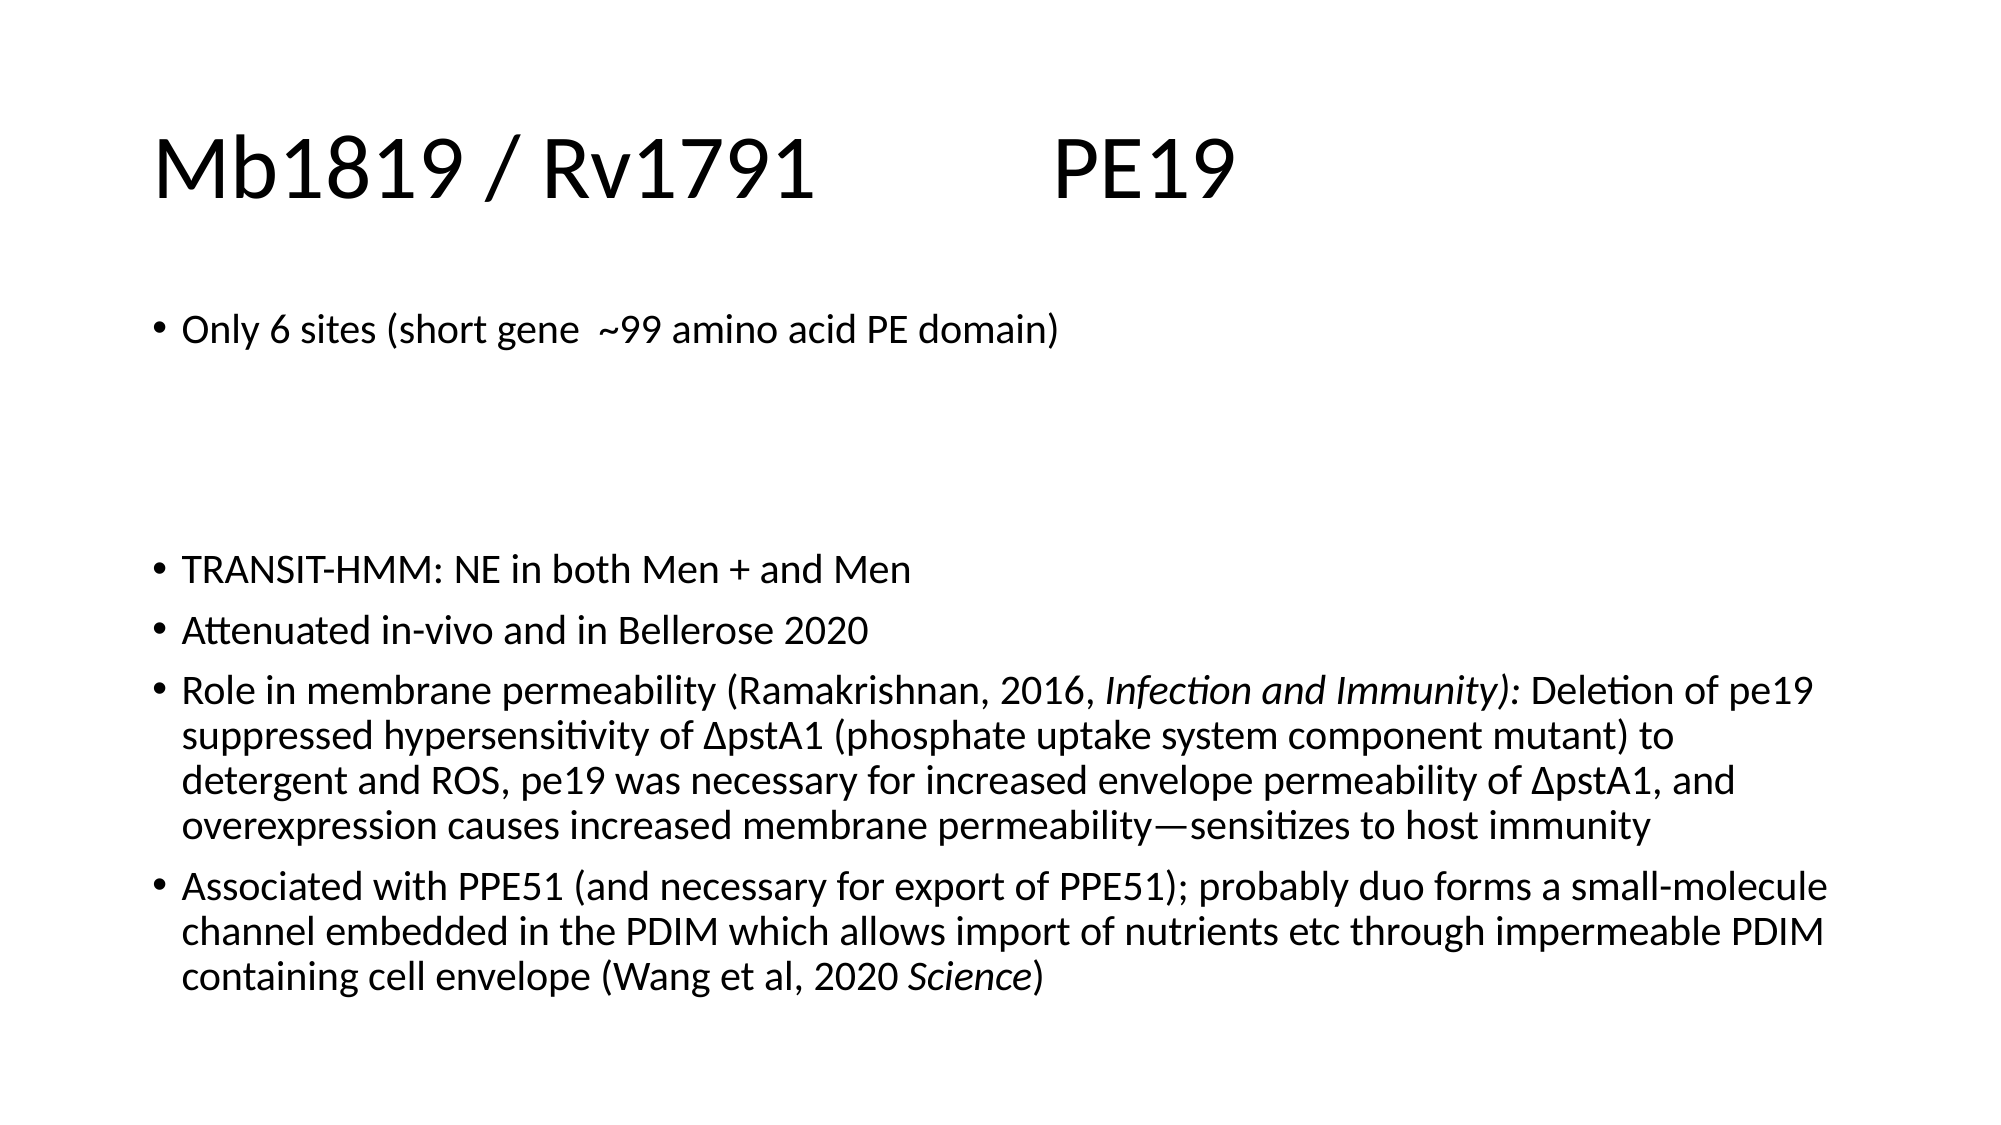

# Mb1819 / Rv1791		PE19
Only 6 sites (short gene  ~99 amino acid PE domain)
TRANSIT-HMM: NE in both Men + and Men
Attenuated in-vivo and in Bellerose 2020
Role in membrane permeability (Ramakrishnan, 2016, Infection and Immunity): Deletion of pe19 suppressed hypersensitivity of ∆pstA1 (phosphate uptake system component mutant) to detergent and ROS, pe19 was necessary for increased envelope permeability of ∆pstA1, and overexpression causes increased membrane permeability—sensitizes to host immunity
Associated with PPE51 (and necessary for export of PPE51); probably duo forms a small-molecule channel embedded in the PDIM which allows import of nutrients etc through impermeable PDIM containing cell envelope (Wang et al, 2020 Science)